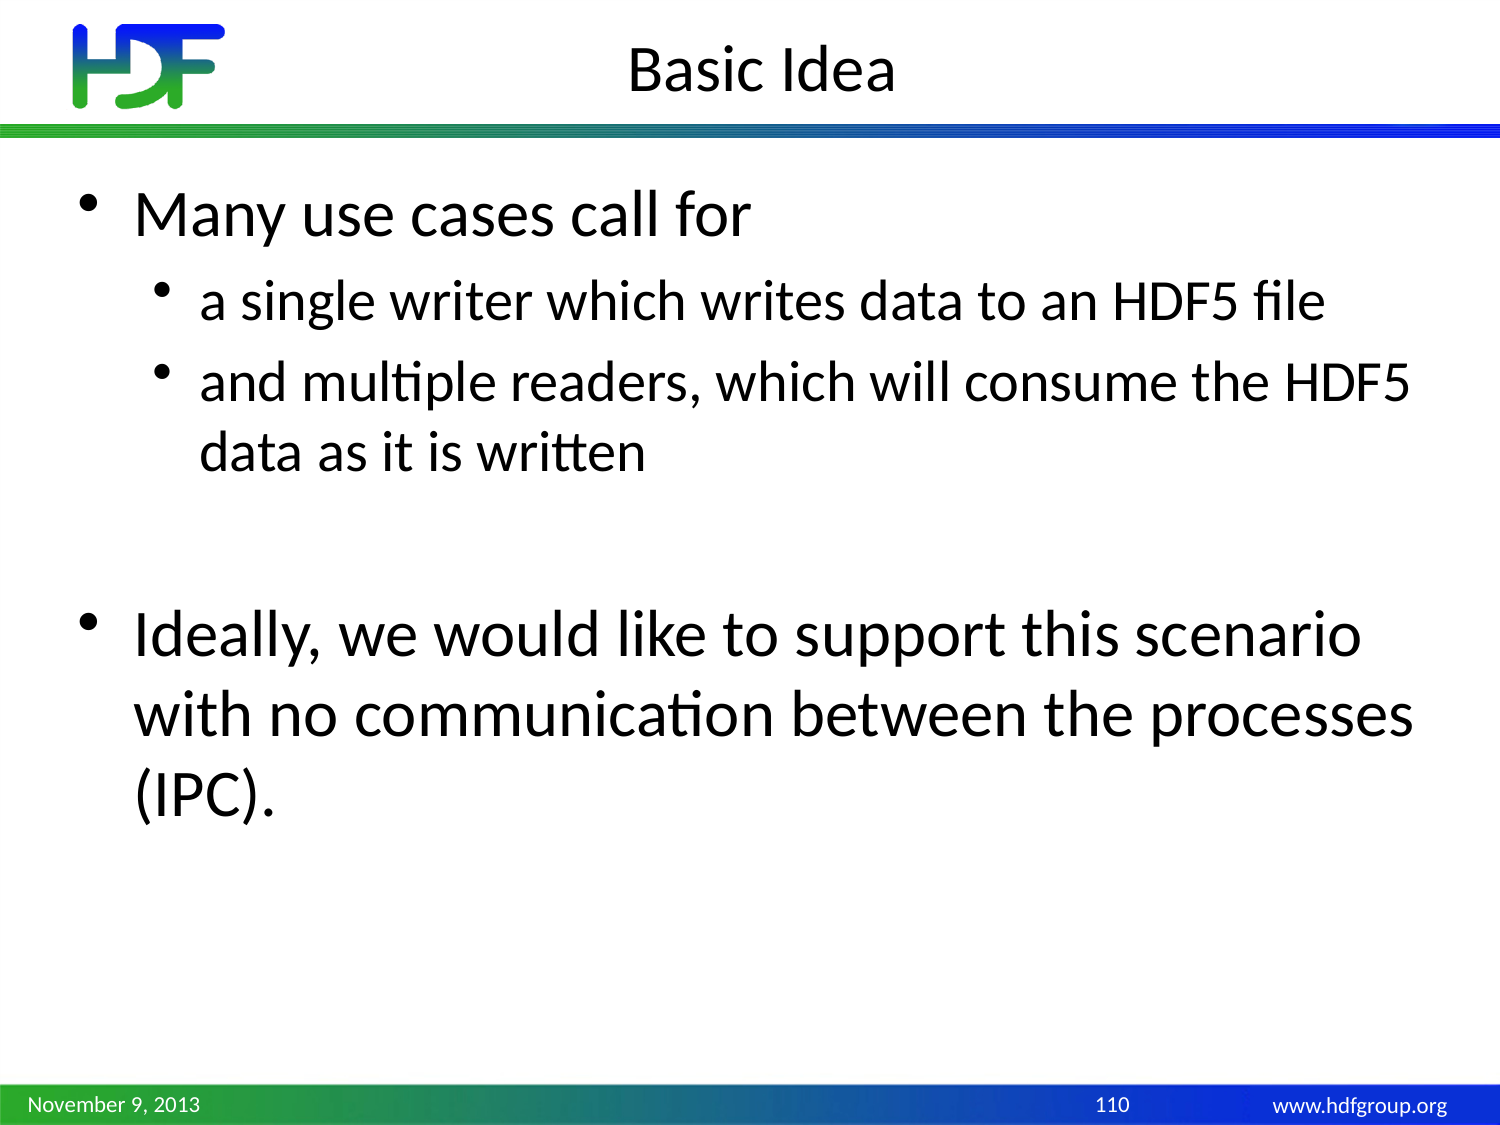

# Basic Idea

Many use cases call for
a single writer which writes data to an HDF5 file
and multiple readers, which will consume the HDF5 data as it is written

Ideally, we would like to support this scenario with no communication between the processes (IPC).

November 9, 2013
110